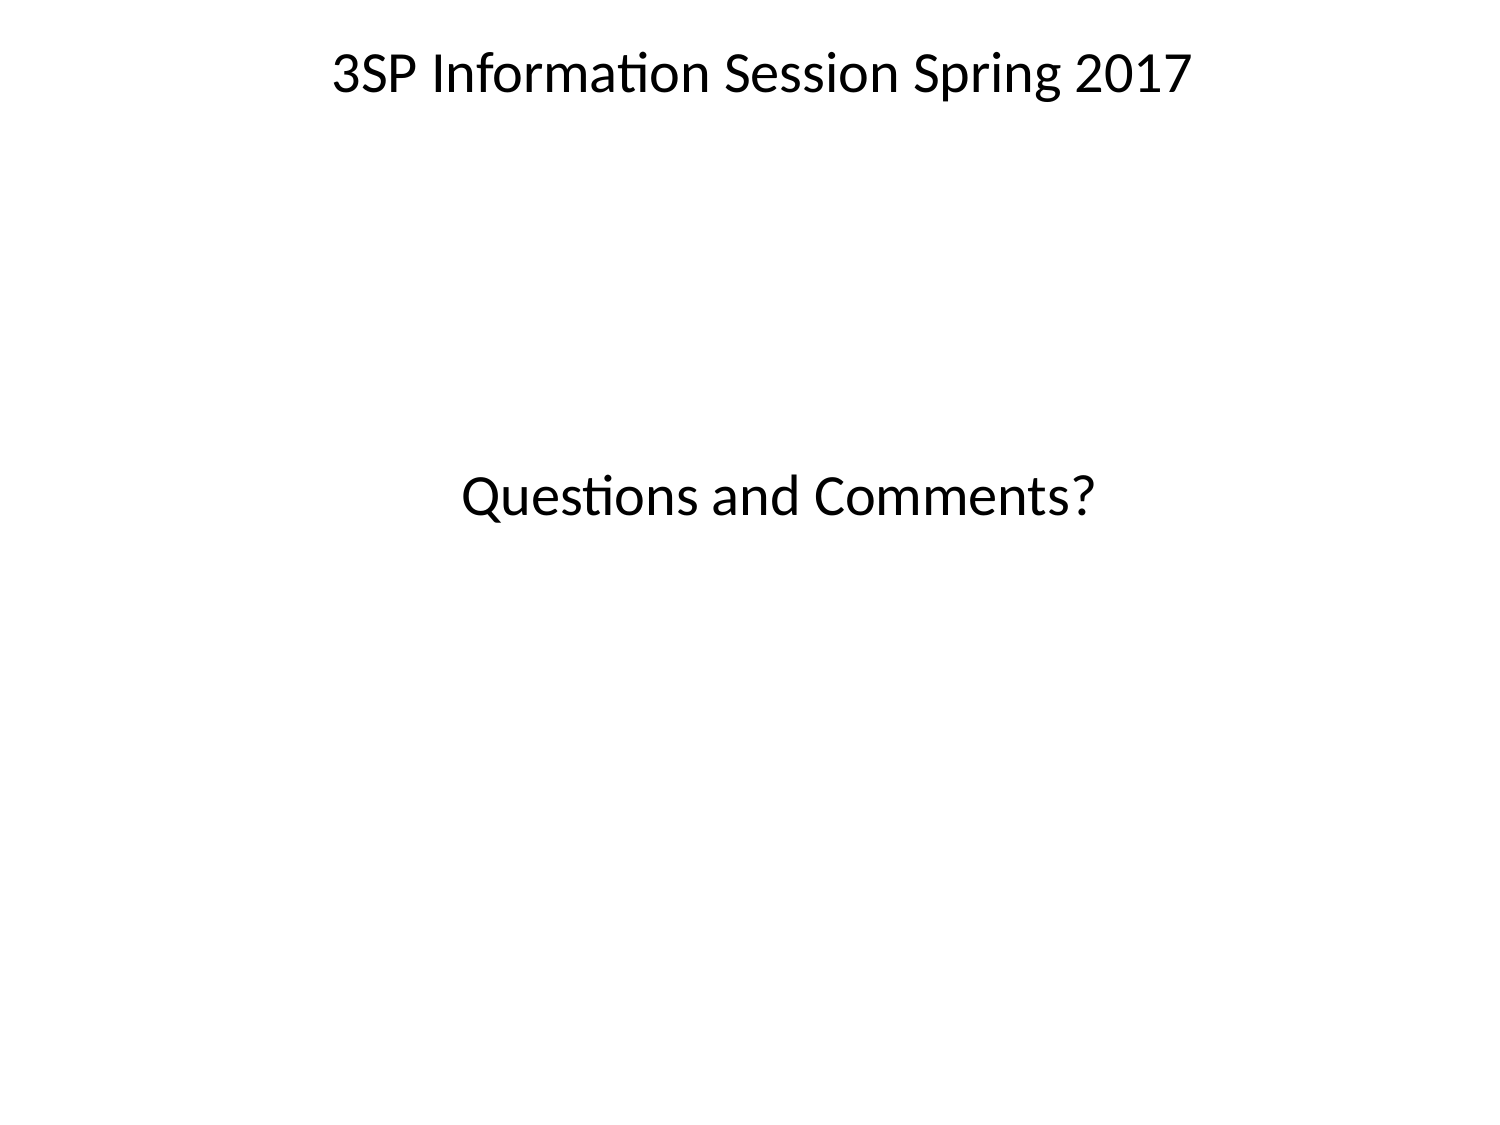

3SP Information Session Spring 2017
 Questions and Comments?